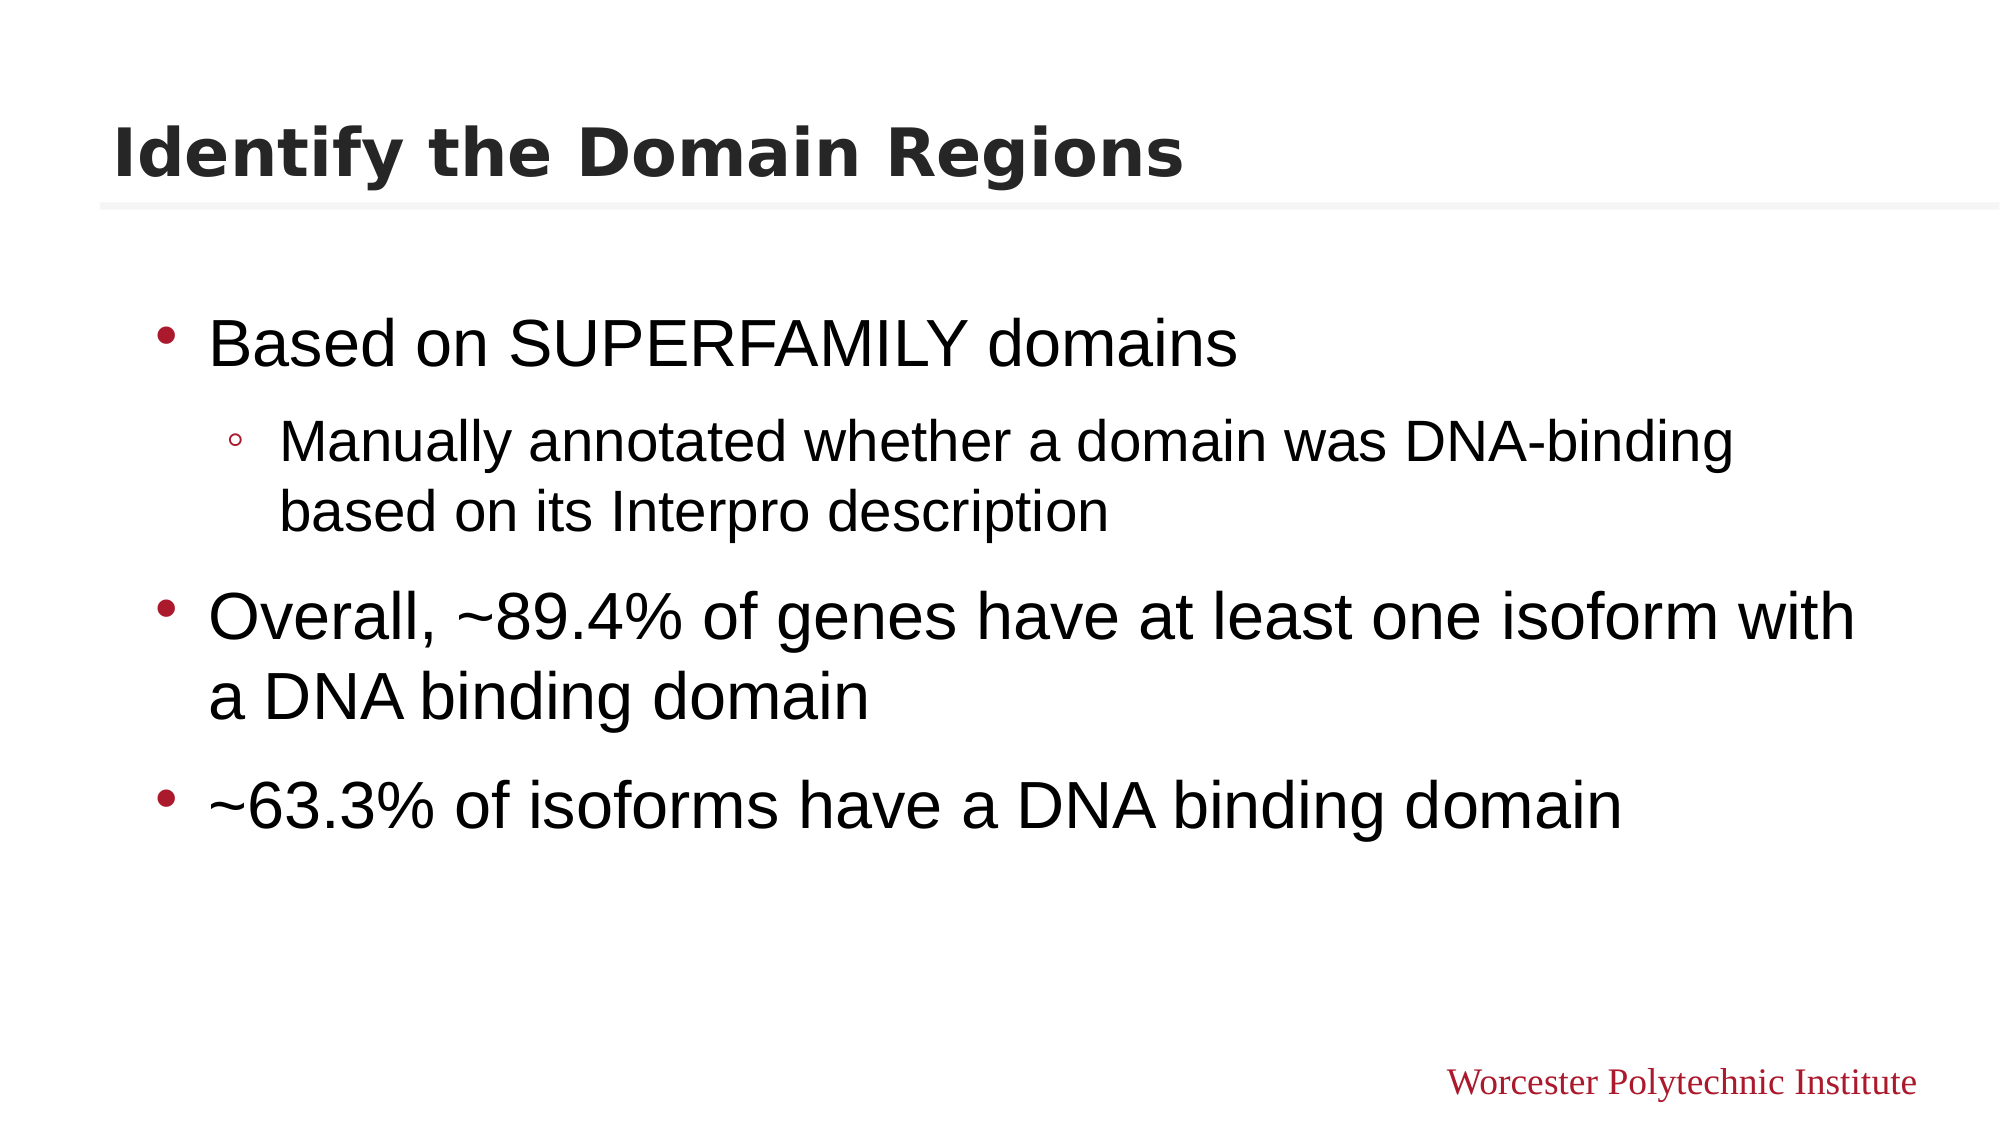

# Identify the Domain Regions
Based on SUPERFAMILY domains
Manually annotated whether a domain was DNA-binding based on its Interpro description
Overall, ~89.4% of genes have at least one isoform with a DNA binding domain
~63.3% of isoforms have a DNA binding domain